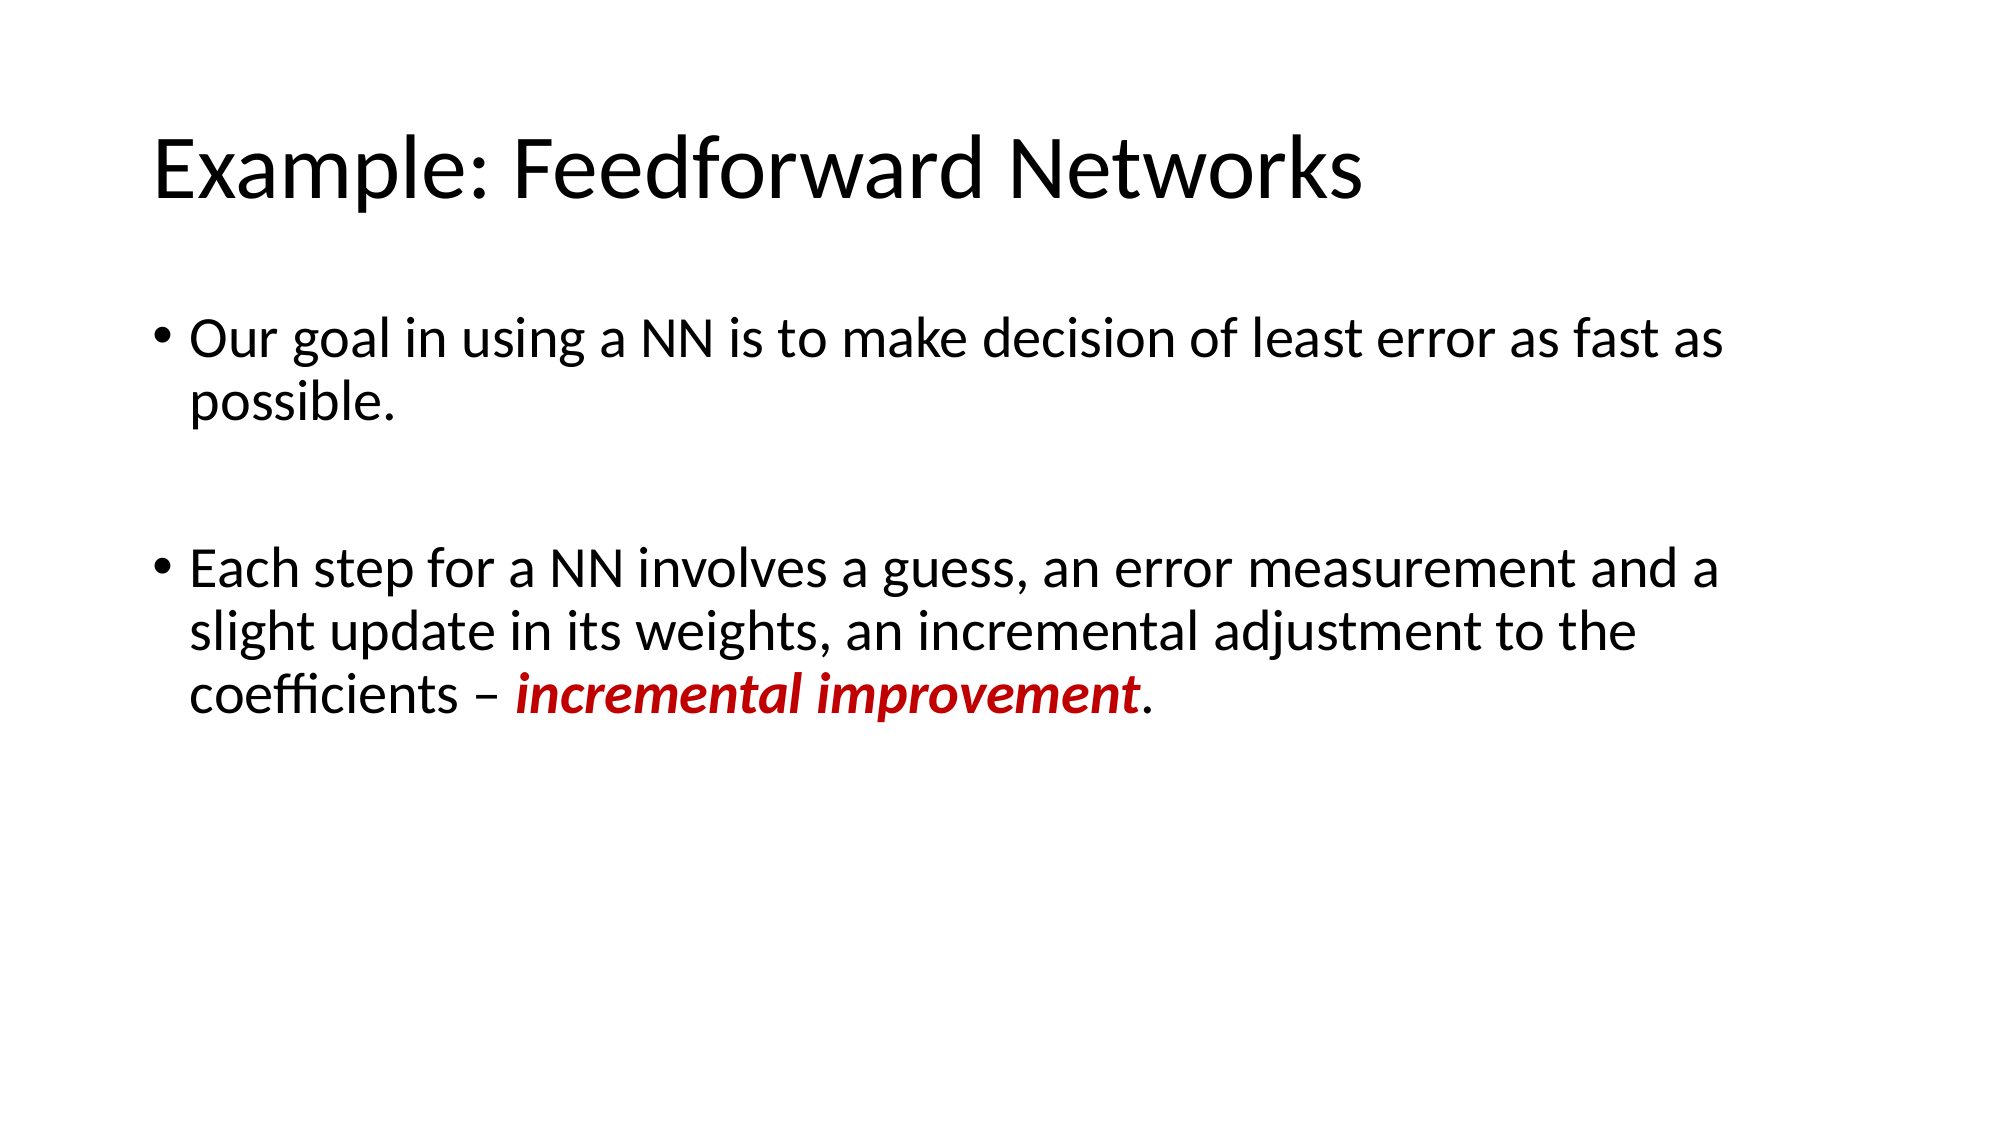

# Example: Feedforward Networks
Our goal in using a NN is to make decision of least error as fast as possible.

Each step for a NN involves a guess, an error measurement and a slight update in its weights, an incremental adjustment to the coefficients – incremental improvement.